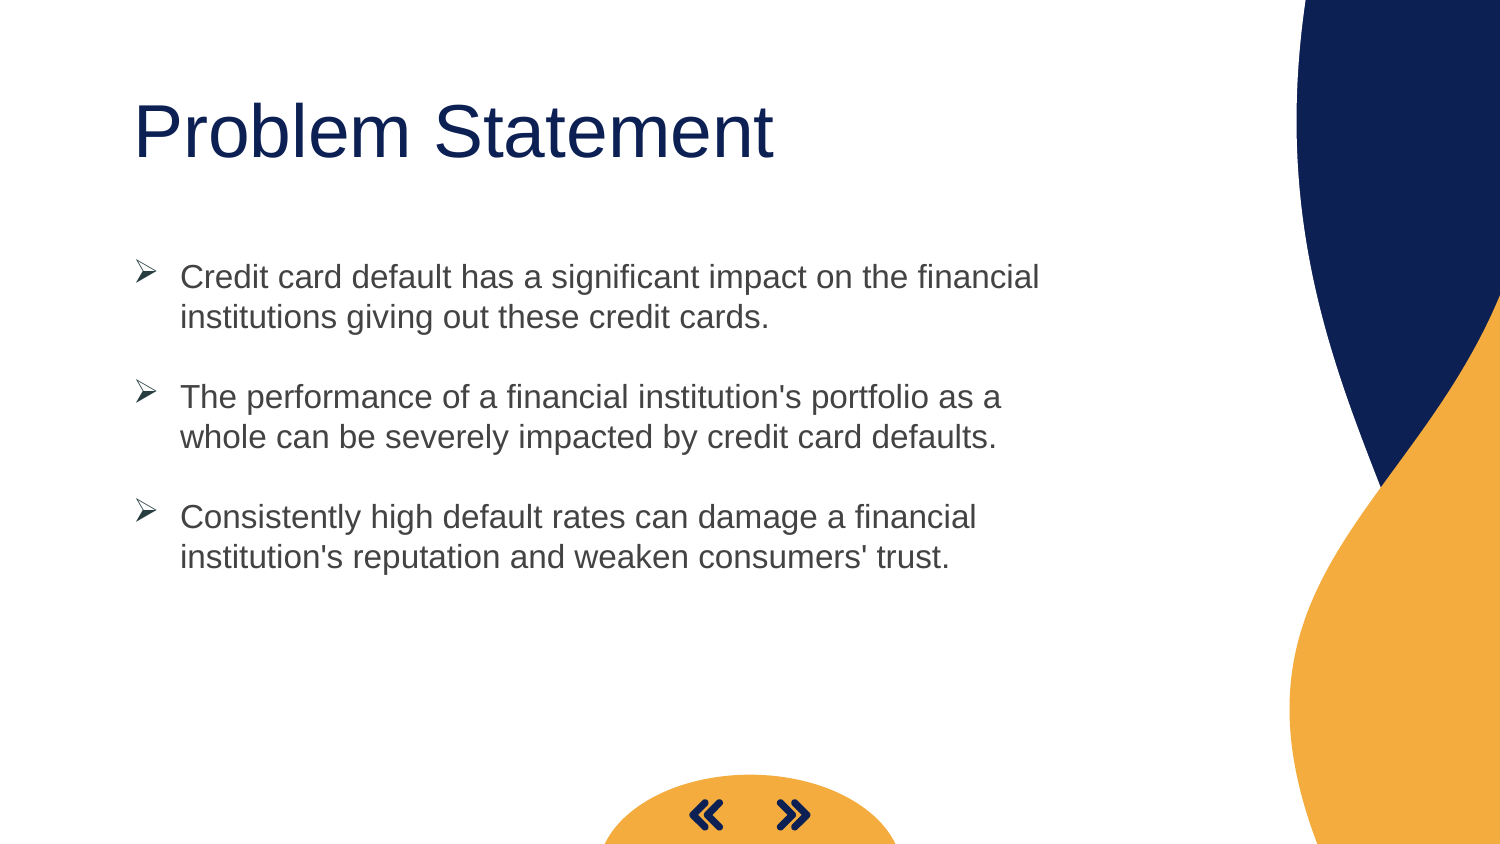

# Problem Statement
Credit card default has a significant impact on the financial institutions giving out these credit cards.

The performance of a financial institution's portfolio as a whole can be severely impacted by credit card defaults.

Consistently high default rates can damage a financial institution's reputation and weaken consumers' trust.